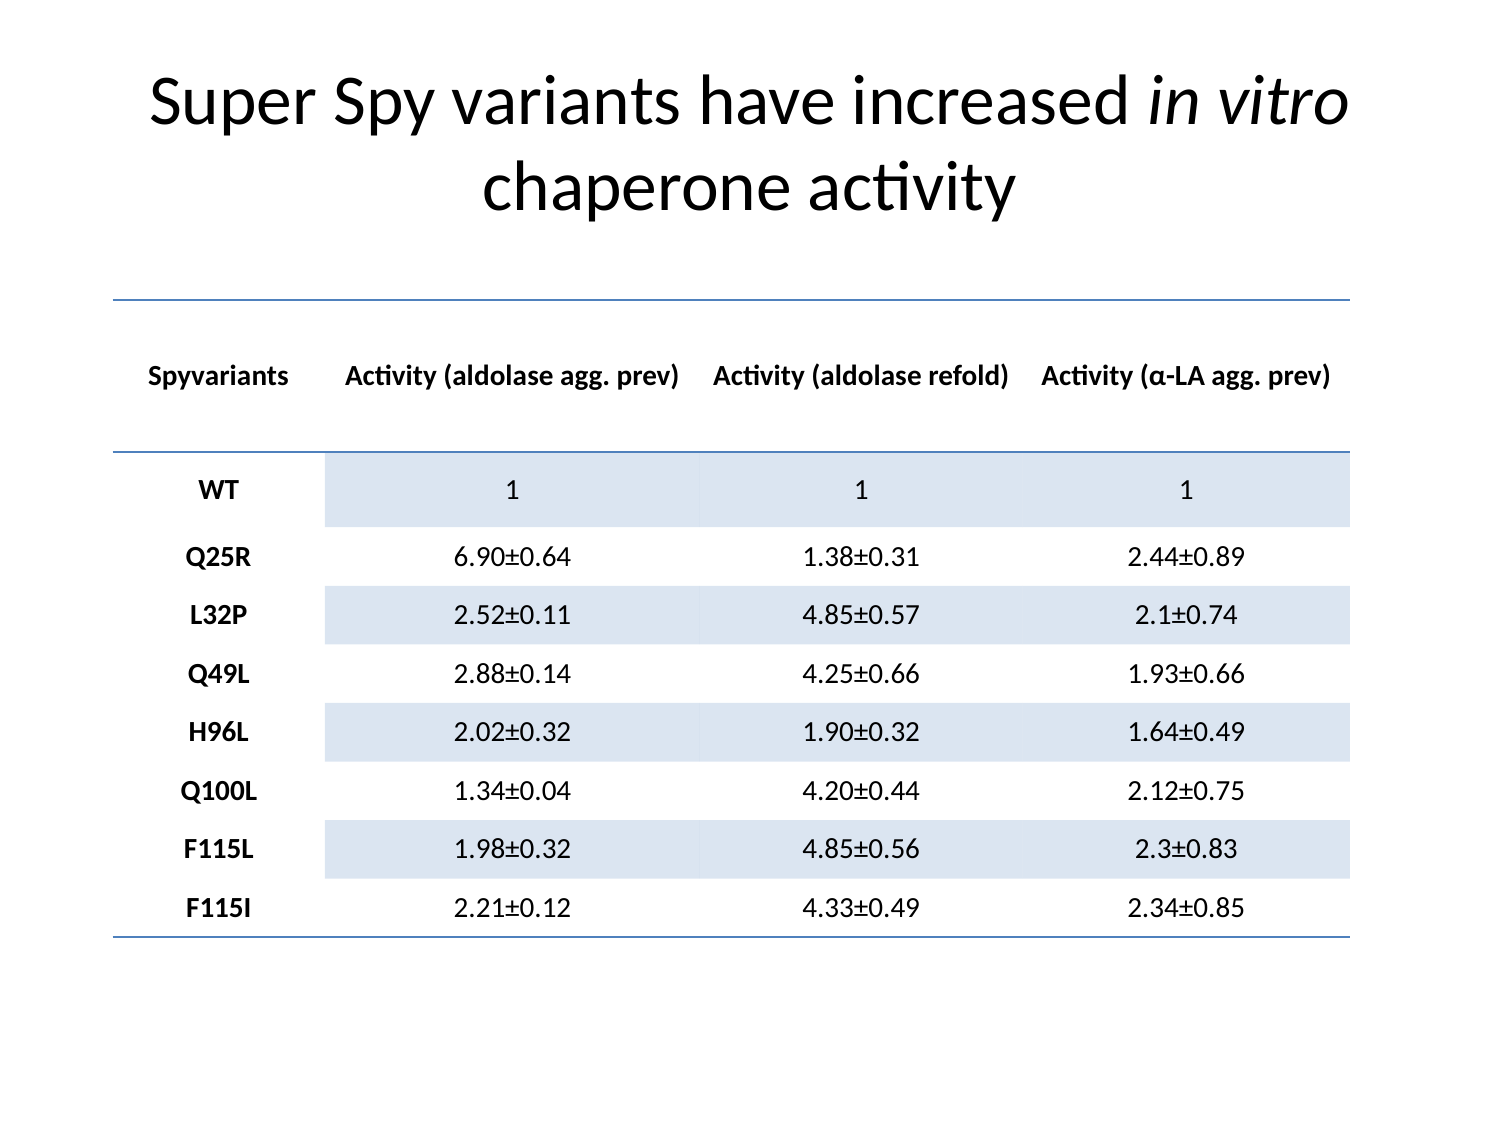

# Super Spy variants have increased in vitro chaperone activity
| Spyvariants | Activity (aldolase agg. prev) | Activity (aldolase refold) | Activity (α-LA agg. prev) |
| --- | --- | --- | --- |
| WT | 1 | 1 | 1 |
| Q25R | 6.90±0.64 | 1.38±0.31 | 2.44±0.89 |
| L32P | 2.52±0.11 | 4.85±0.57 | 2.1±0.74 |
| Q49L | 2.88±0.14 | 4.25±0.66 | 1.93±0.66 |
| H96L | 2.02±0.32 | 1.90±0.32 | 1.64±0.49 |
| Q100L | 1.34±0.04 | 4.20±0.44 | 2.12±0.75 |
| F115L | 1.98±0.32 | 4.85±0.56 | 2.3±0.83 |
| F115I | 2.21±0.12 | 4.33±0.49 | 2.34±0.85 |